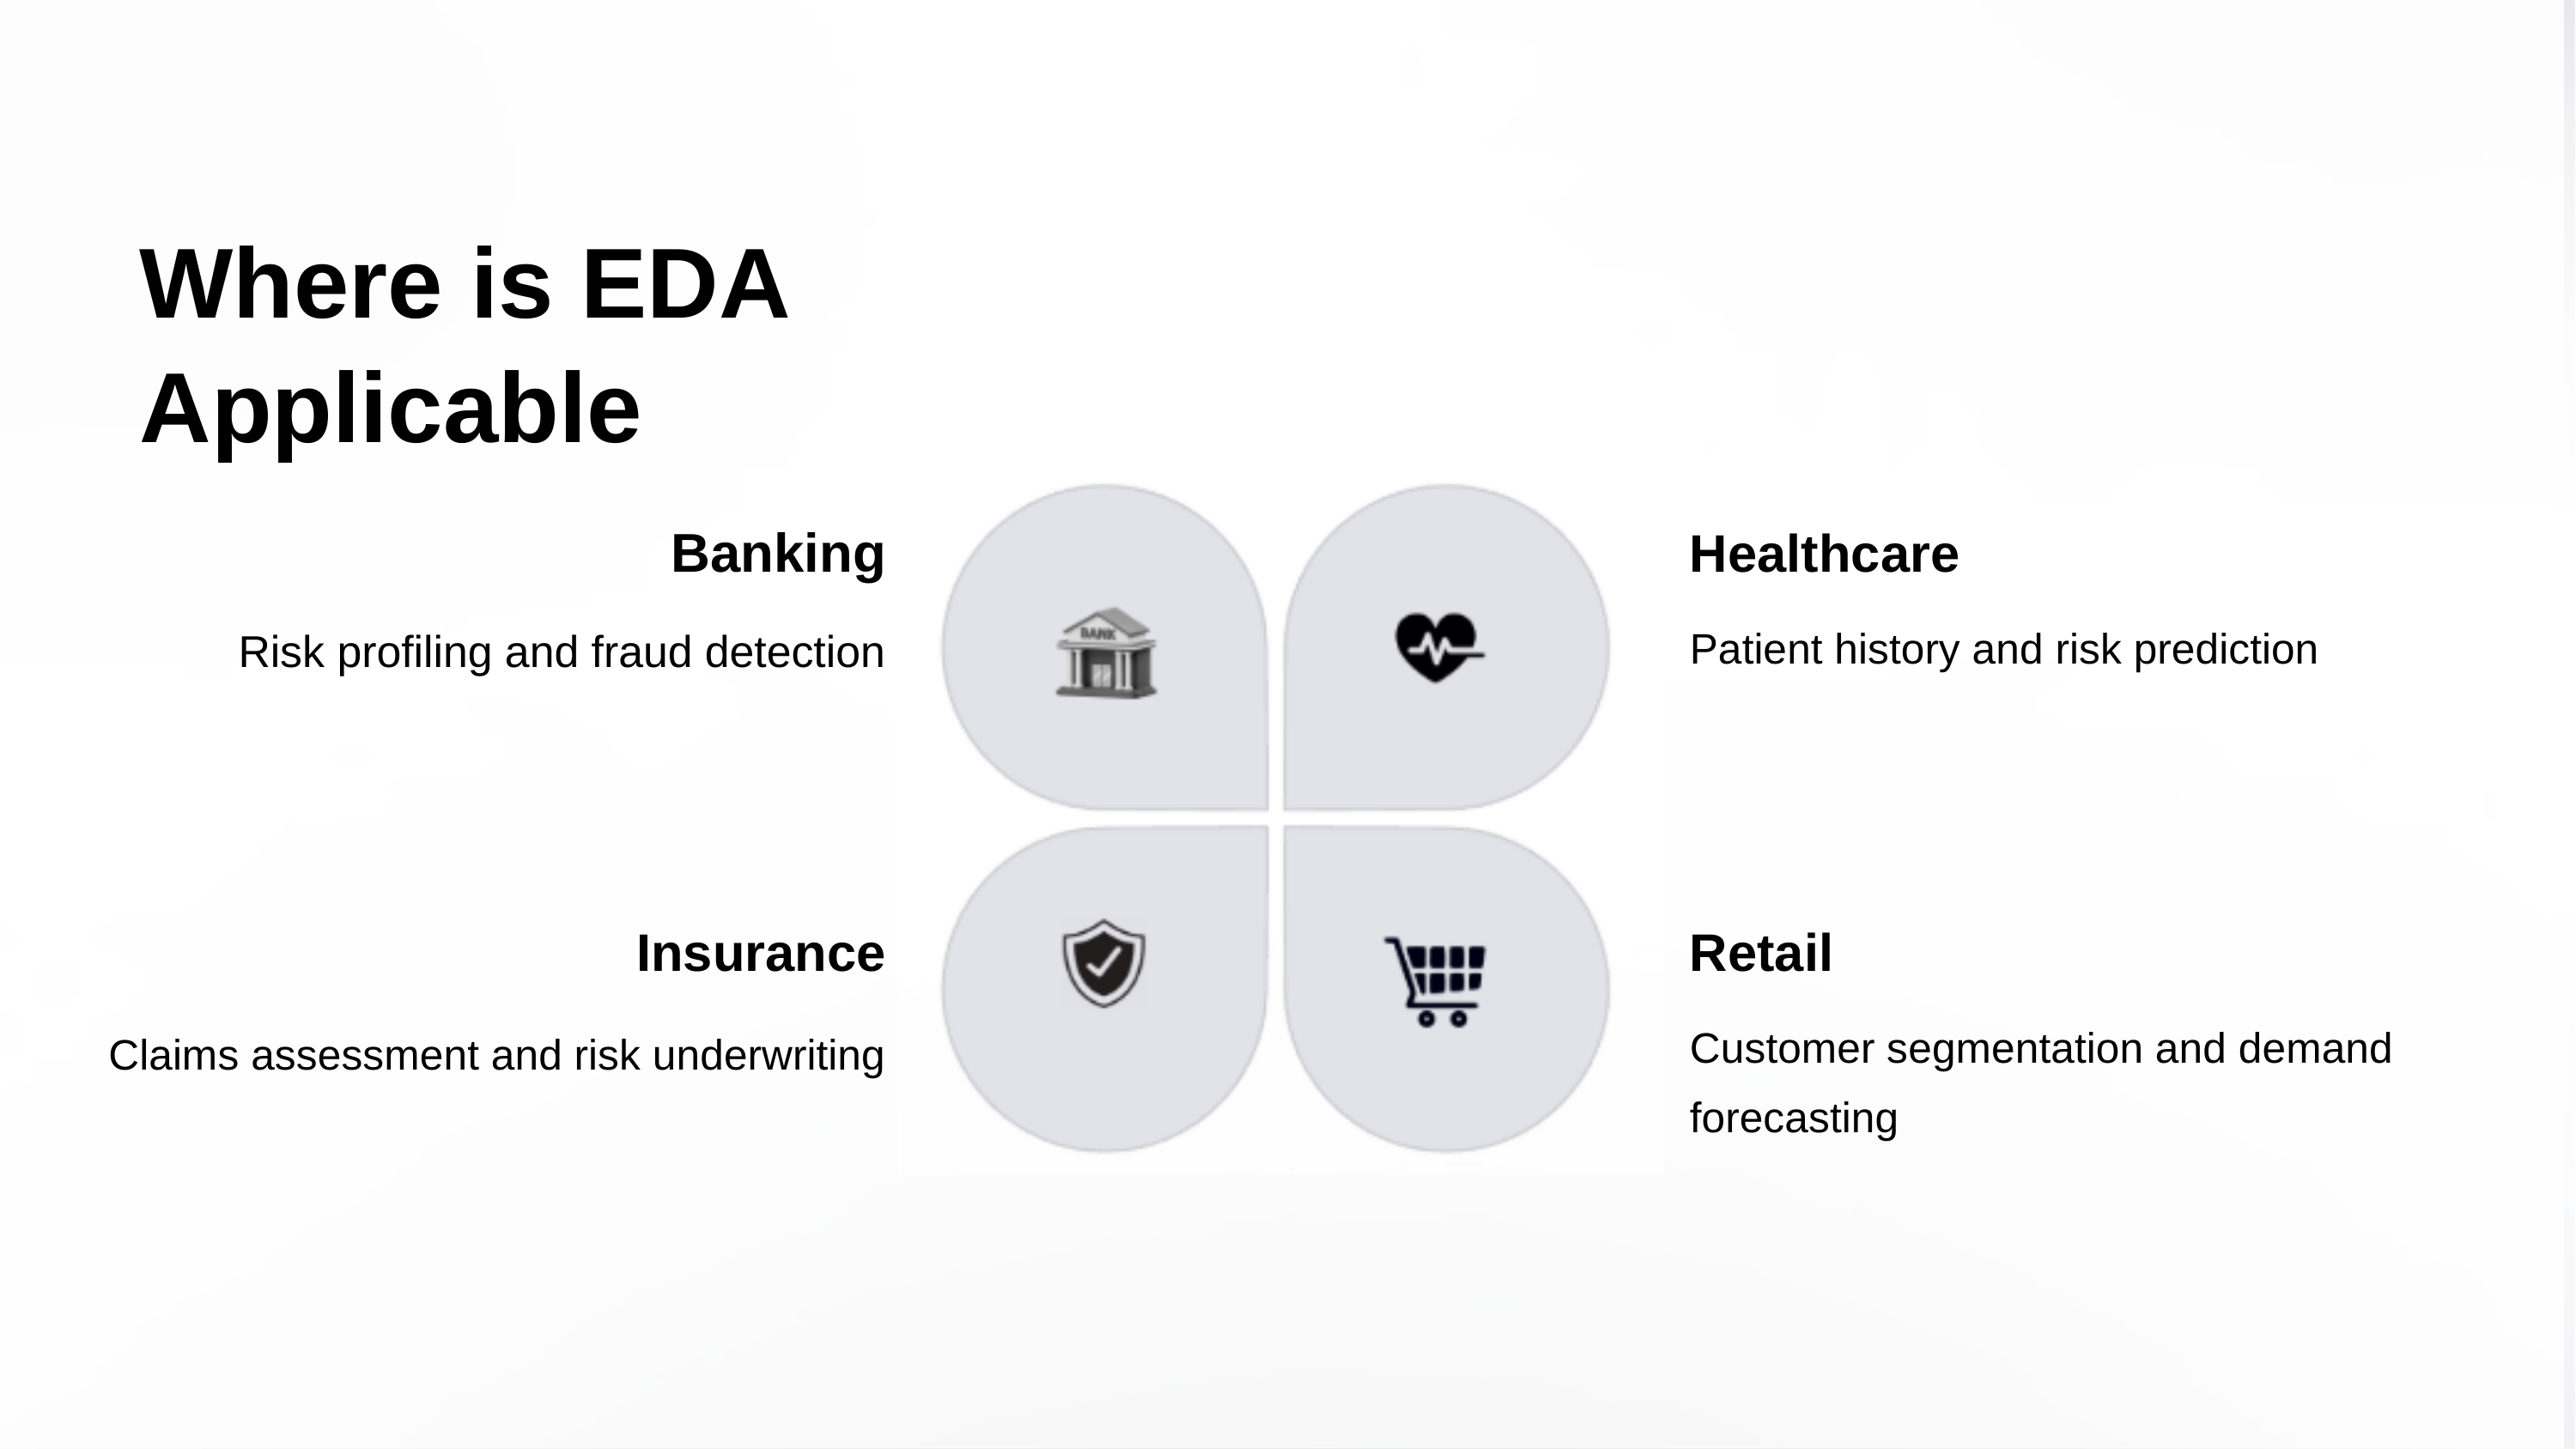

Where is EDA Applicable

Banking

Risk profiling and fraud detection

Healthcare

Patient history and risk prediction

Insurance

Claims assessment and risk underwriting

Retail

Customer segmentation and demand forecasting